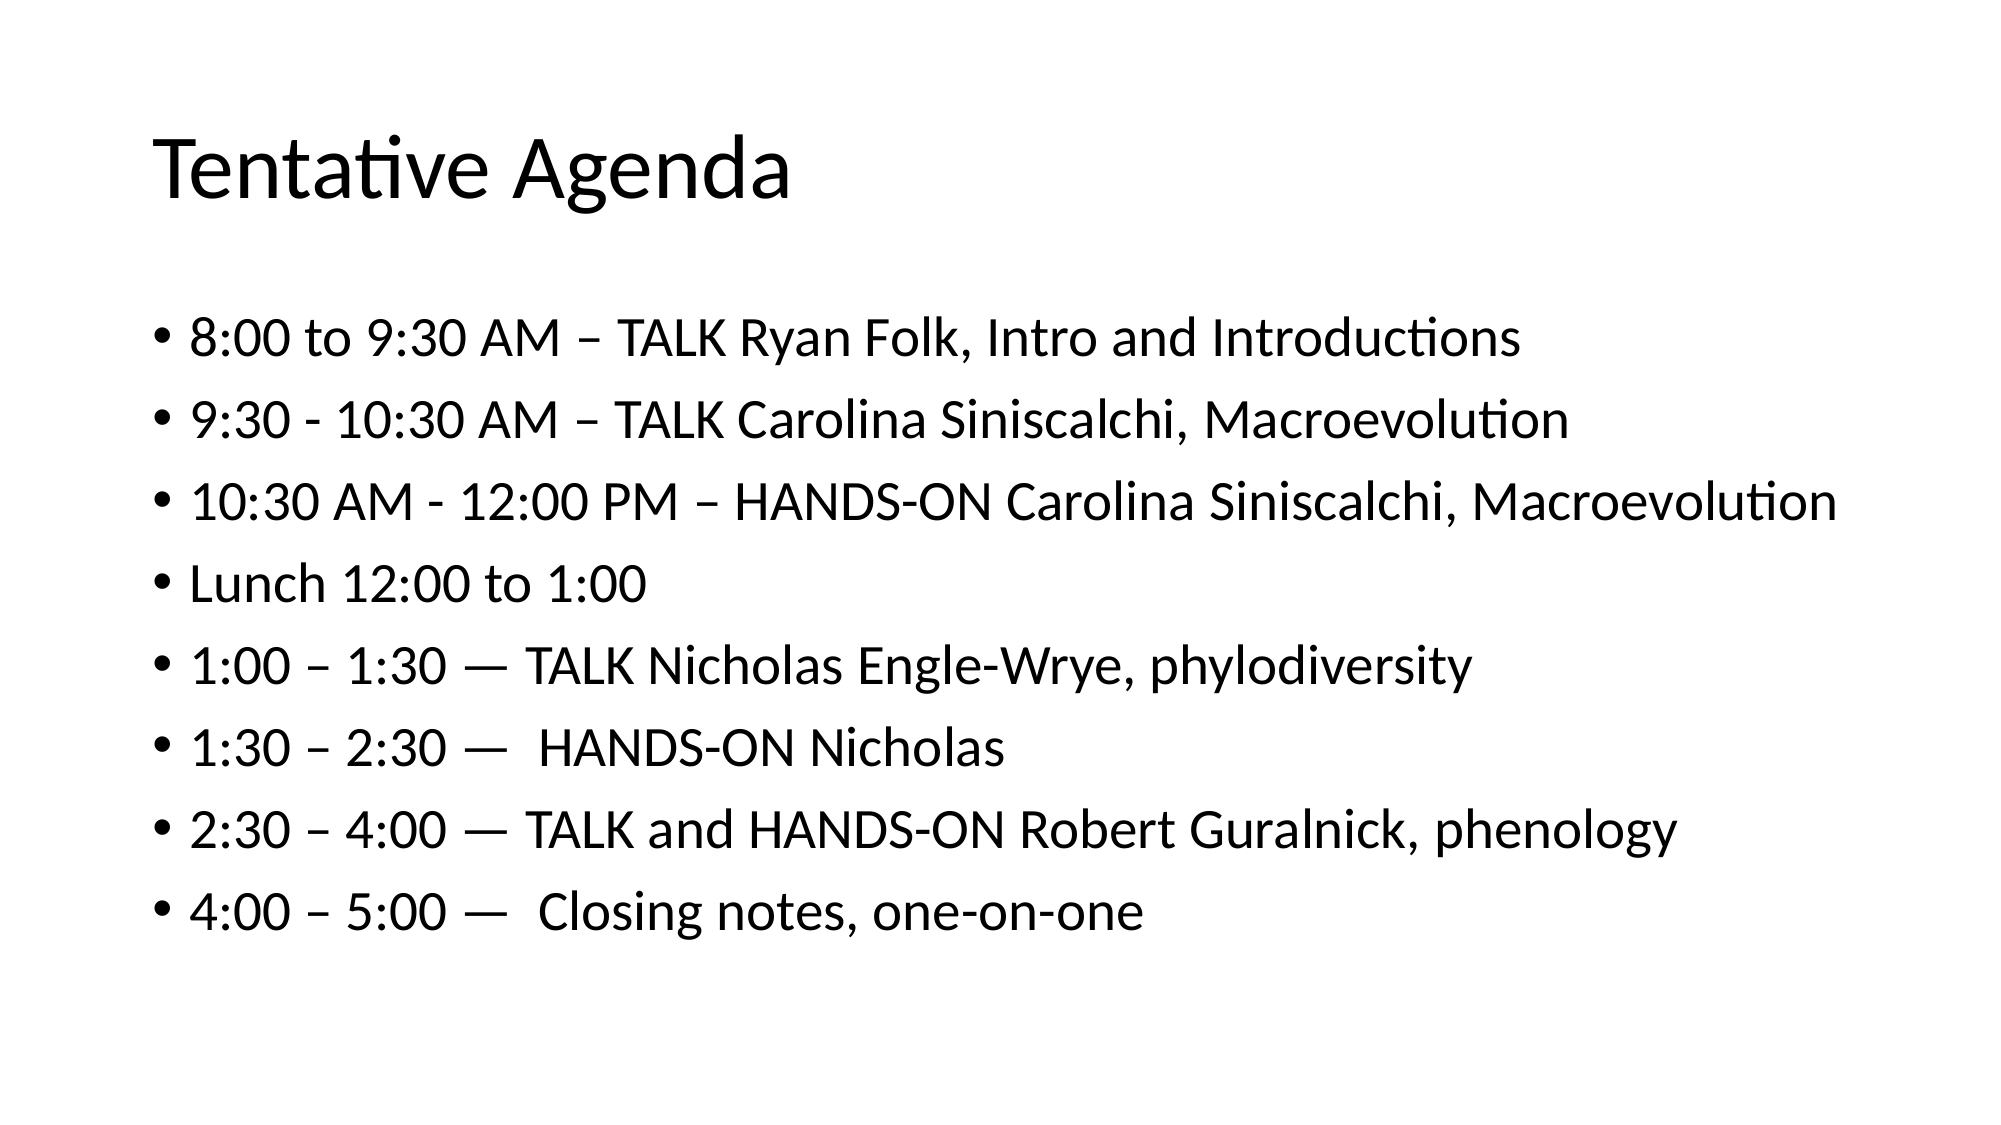

# Tentative Agenda
8:00 to 9:30 AM – TALK Ryan Folk, Intro and Introductions
9:30 - 10:30 AM – TALK Carolina Siniscalchi, Macroevolution
10:30 AM - 12:00 PM – HANDS-ON Carolina Siniscalchi, Macroevolution
Lunch 12:00 to 1:00
1:00 – 1:30 — TALK Nicholas Engle-Wrye, phylodiversity
1:30 – 2:30 —  HANDS-ON Nicholas
2:30 – 4:00 — TALK and HANDS-ON Robert Guralnick, phenology
4:00 – 5:00 —  Closing notes, one-on-one